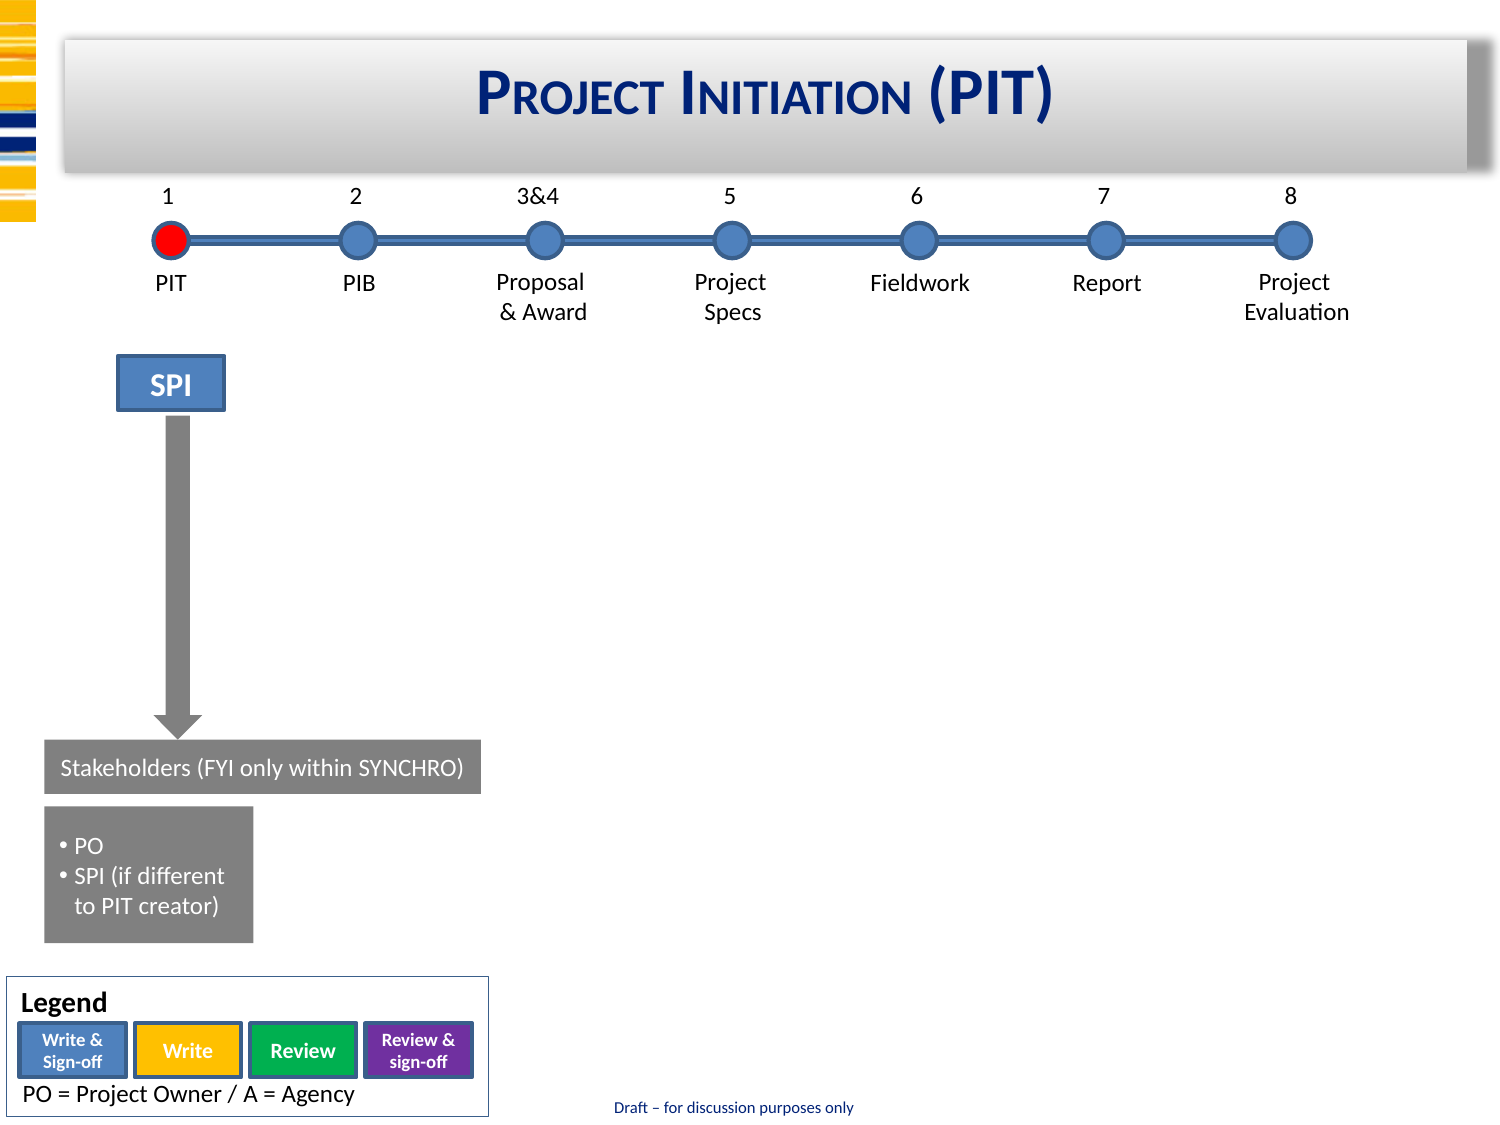

Project Initiation (PIT)
1
2
3&4
5
6
7
8

PIT
PIB
Proposal
& Award
Project
Specs
Fieldwork
Report
Project
 Evaluation
SPI

Stakeholders (FYI only within SYNCHRO)
PO
SPI (if different to PIT creator)

Legend
Write & Sign-off
Write
Review
Review & sign-off
PO = Project Owner / A = Agency